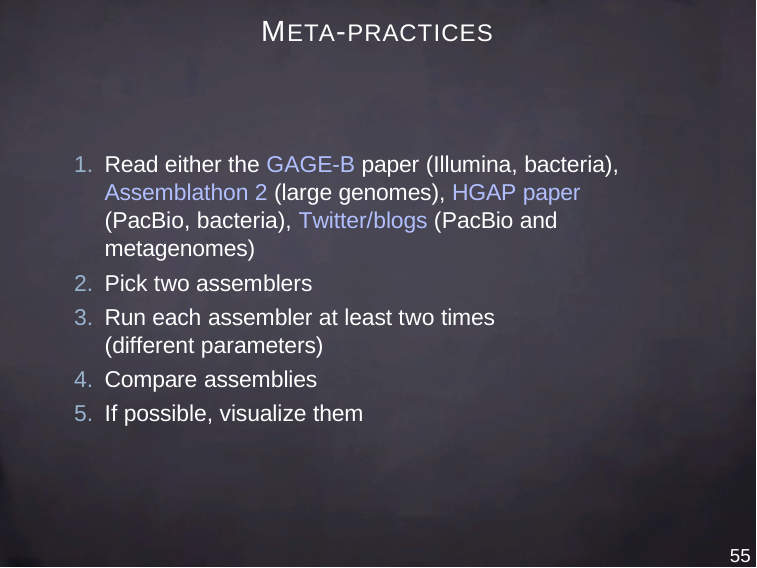

# META-PRACTICES
Read either the GAGE-B paper (Illumina, bacteria), Assemblathon 2 (large genomes), HGAP paper (PacBio, bacteria), Twitter/blogs (PacBio and metagenomes)
Pick two assemblers
Run each assembler at least two times (different parameters)
Compare assemblies
If possible, visualize them
55